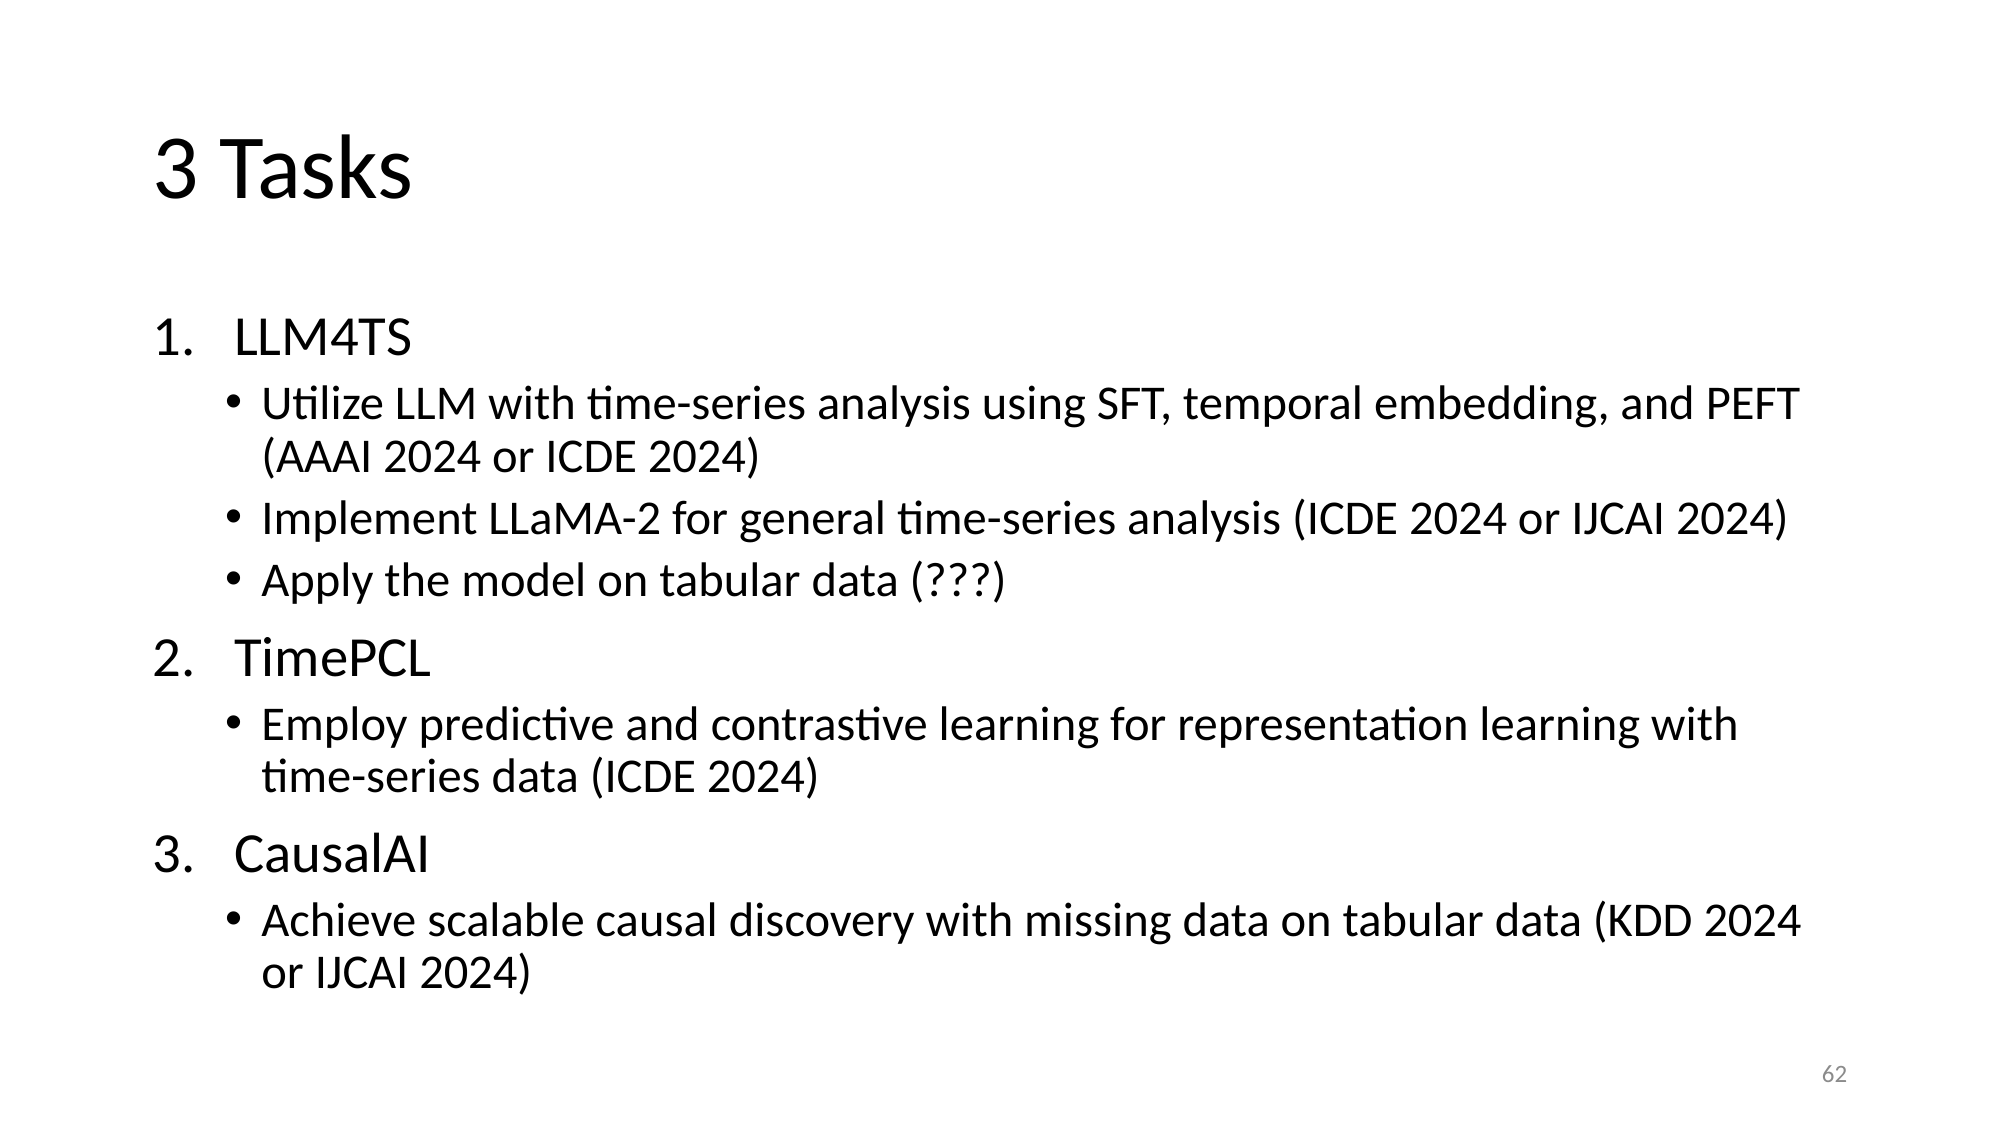

# 3 Tasks
LLM4TS
Utilize LLM with time-series analysis using SFT, temporal embedding, and PEFT (AAAI 2024 or ICDE 2024)
Implement LLaMA-2 for general time-series analysis (ICDE 2024 or IJCAI 2024)
Apply the model on tabular data (???)
TimePCL
Employ predictive and contrastive learning for representation learning with time-series data (ICDE 2024)
CausalAI
Achieve scalable causal discovery with missing data on tabular data (KDD 2024 or IJCAI 2024)
62